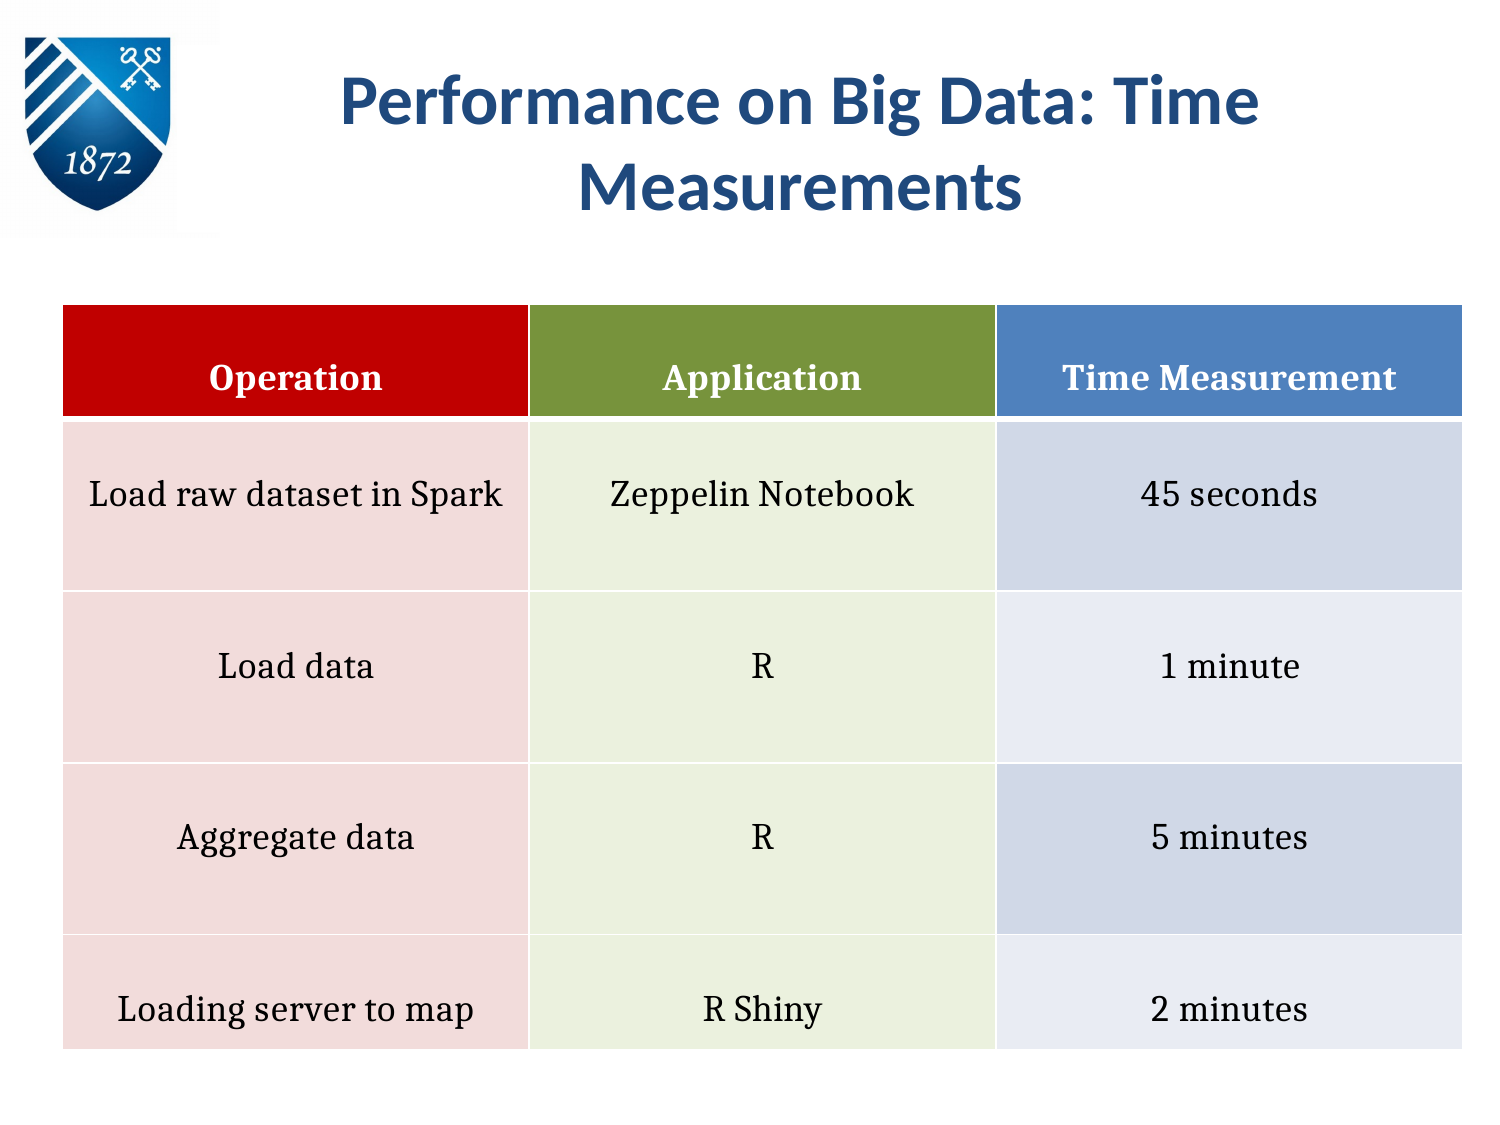

# Performance on Big Data: Time Measurements
| Operation | Application | Time Measurement |
| --- | --- | --- |
| Load raw dataset in Spark | Zeppelin Notebook | 45 seconds |
| Load data | R | 1 minute |
| Aggregate data | R | 5 minutes |
| Loading server to map | R Shiny | 2 minutes |